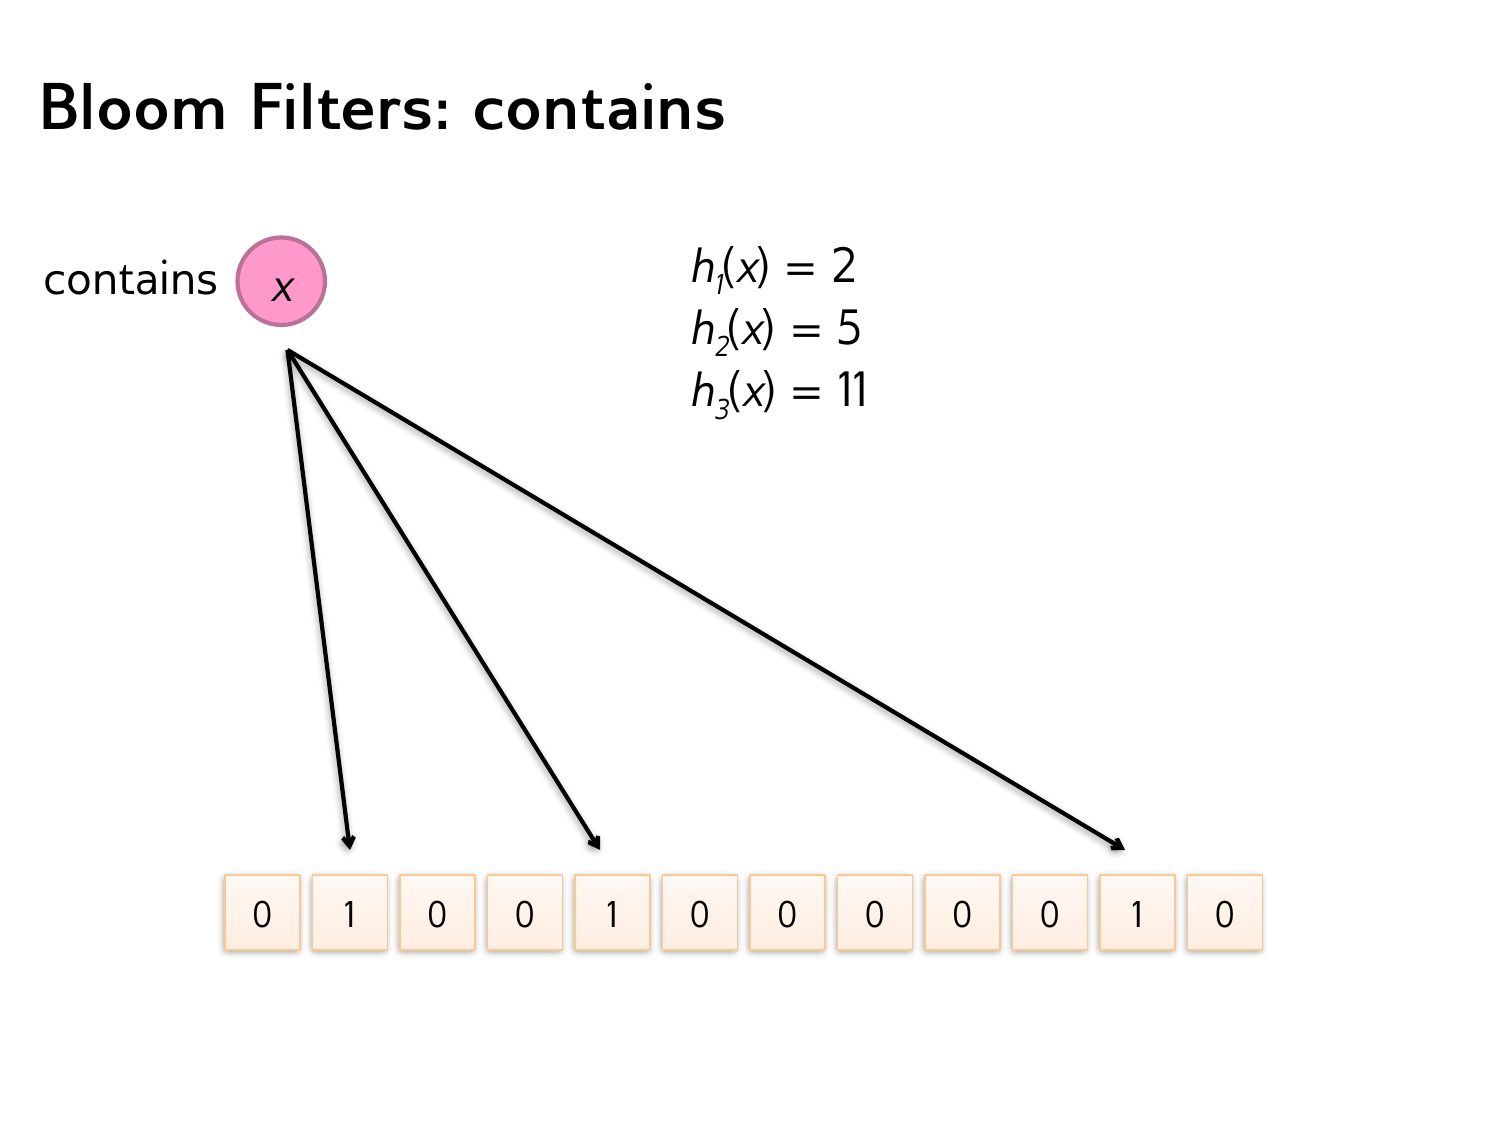

# Bloom Filters: contains
h1(x) = 2
contains
x
h2(x) = 5
h3(x) = 11
0
1
0
0
1
0
0
0
0
0
1
0